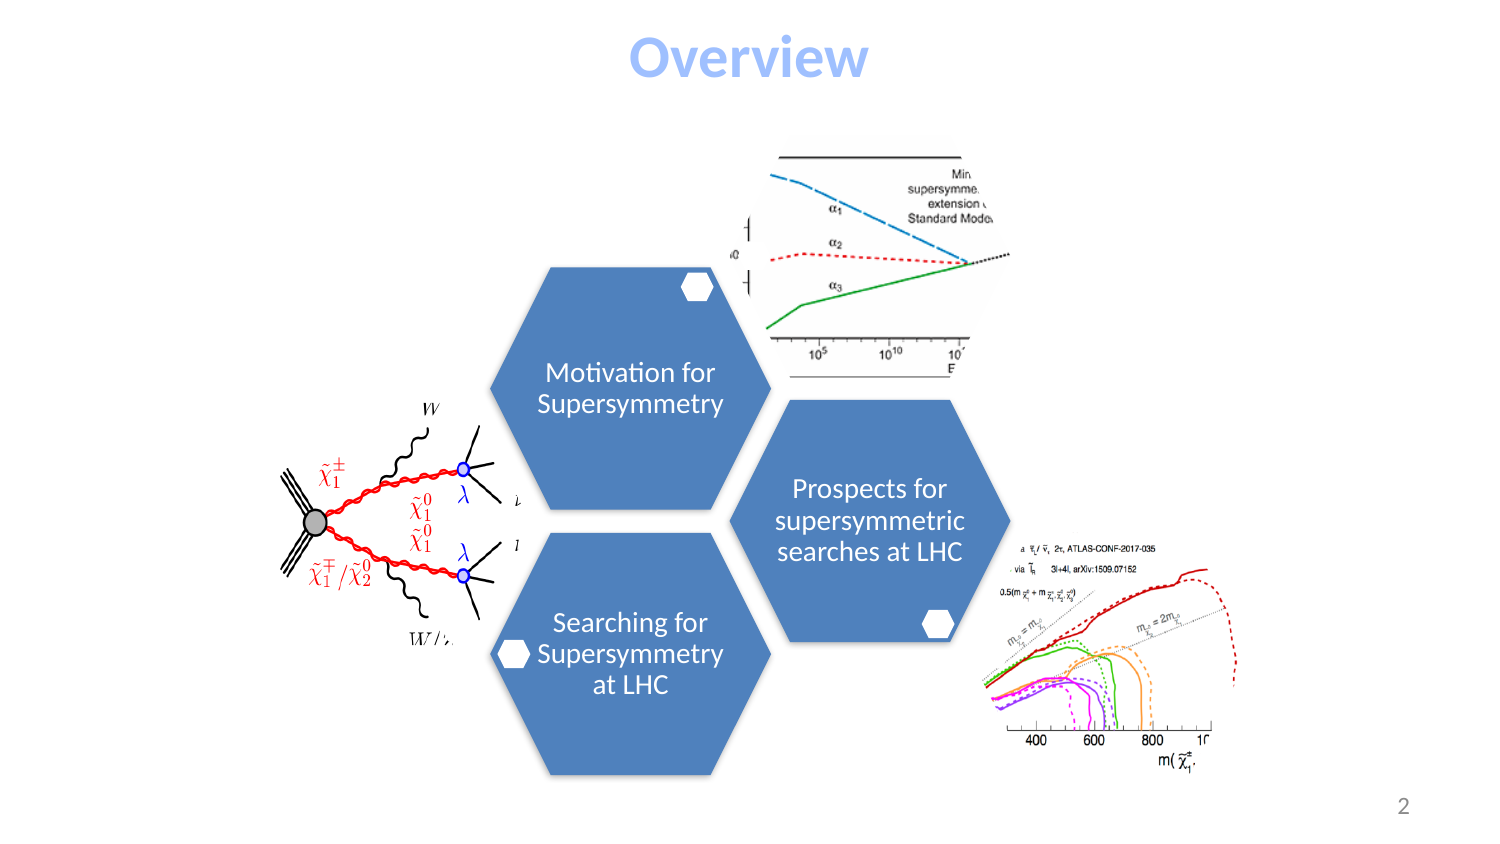

# Overview
Searching for Supersymmetry at LHC
Prospects for supersymmetric searches at LHC
Motivation for Supersymmetry
2